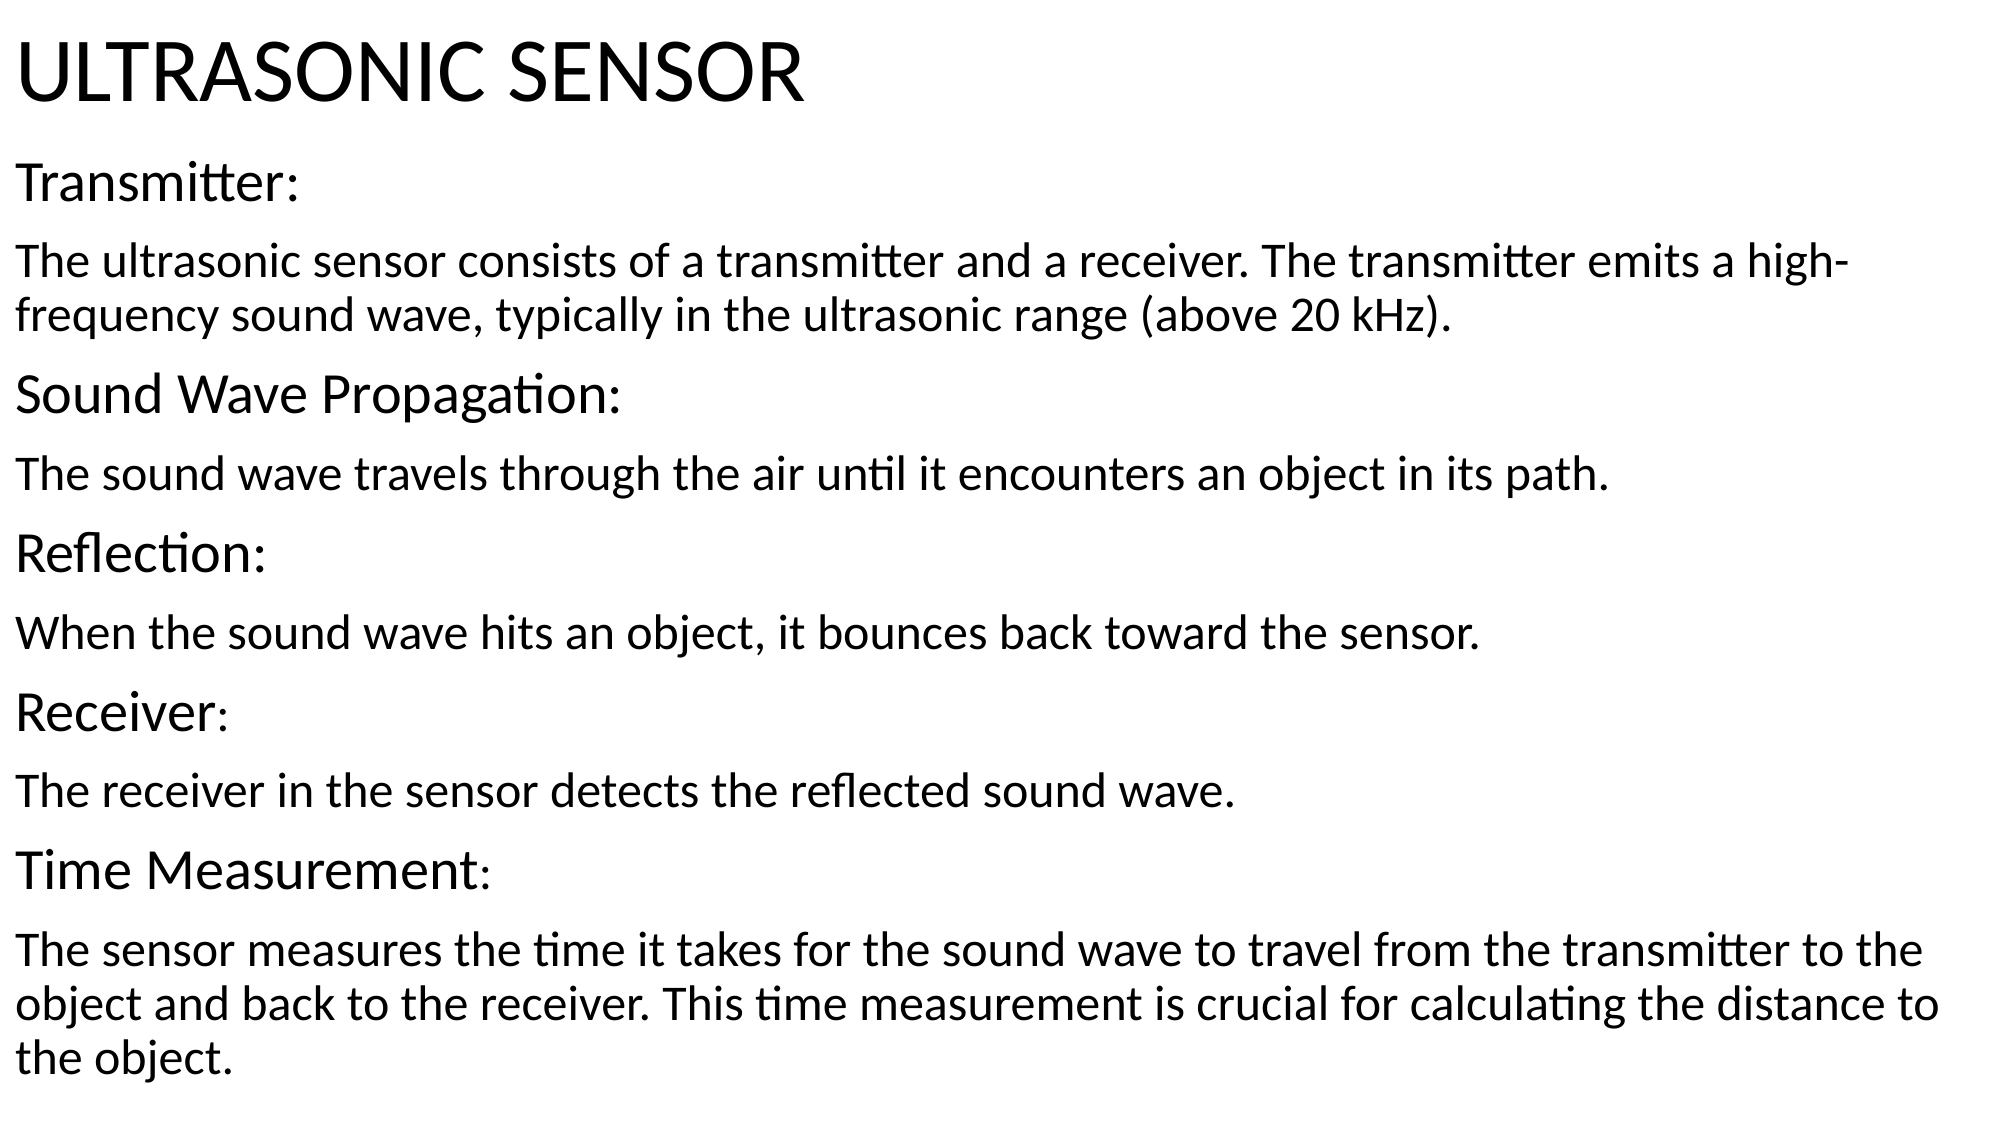

# ULTRASONIC SENSOR
Transmitter:
The ultrasonic sensor consists of a transmitter and a receiver. The transmitter emits a high-frequency sound wave, typically in the ultrasonic range (above 20 kHz).
Sound Wave Propagation:
The sound wave travels through the air until it encounters an object in its path.
Reflection:
When the sound wave hits an object, it bounces back toward the sensor.
Receiver:
The receiver in the sensor detects the reflected sound wave.
Time Measurement:
The sensor measures the time it takes for the sound wave to travel from the transmitter to the object and back to the receiver. This time measurement is crucial for calculating the distance to the object.